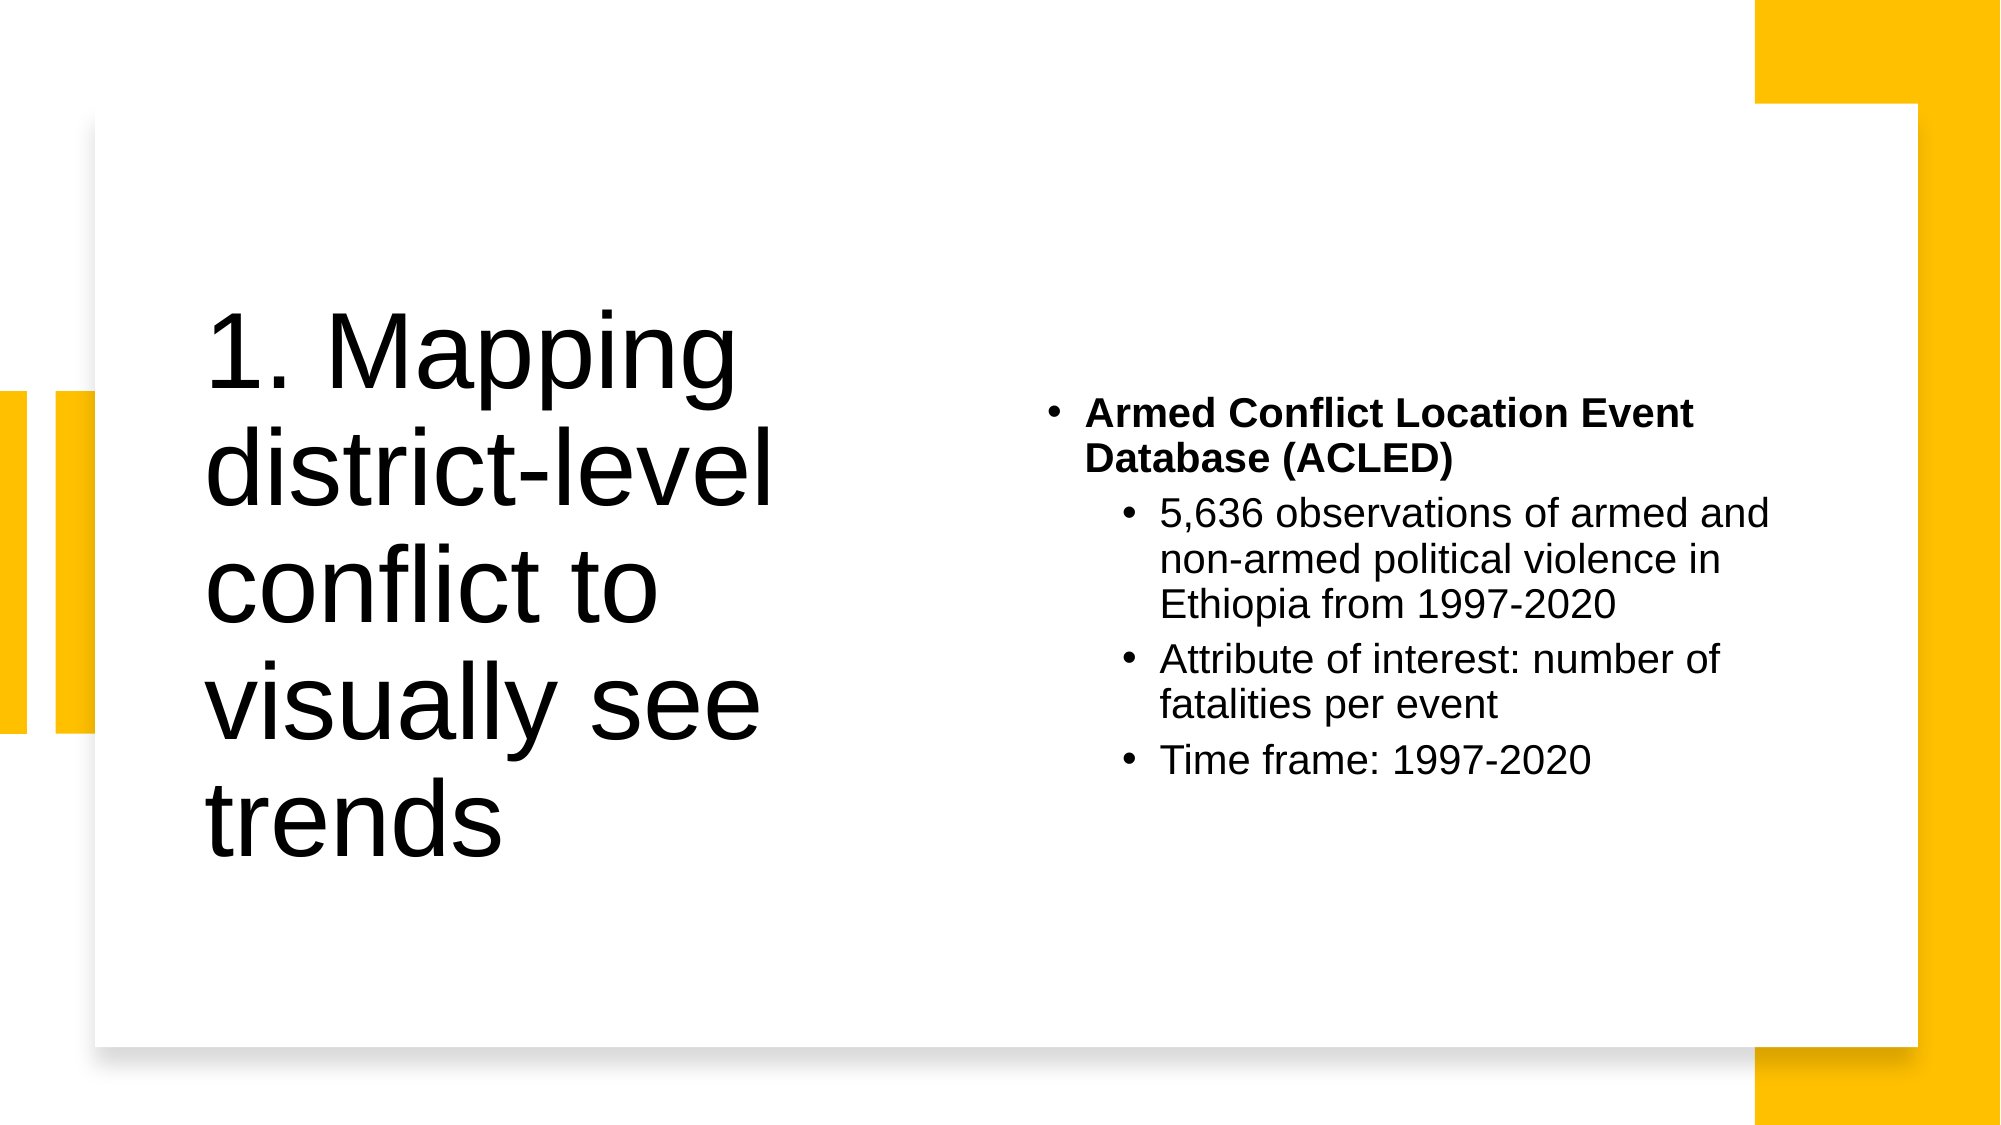

# 1. Mapping district-level conflict to visually see trends
Armed Conflict Location Event Database (ACLED)
5,636 observations of armed and non-armed political violence in Ethiopia from 1997-2020
Attribute of interest: number of fatalities per event
Time frame: 1997-2020